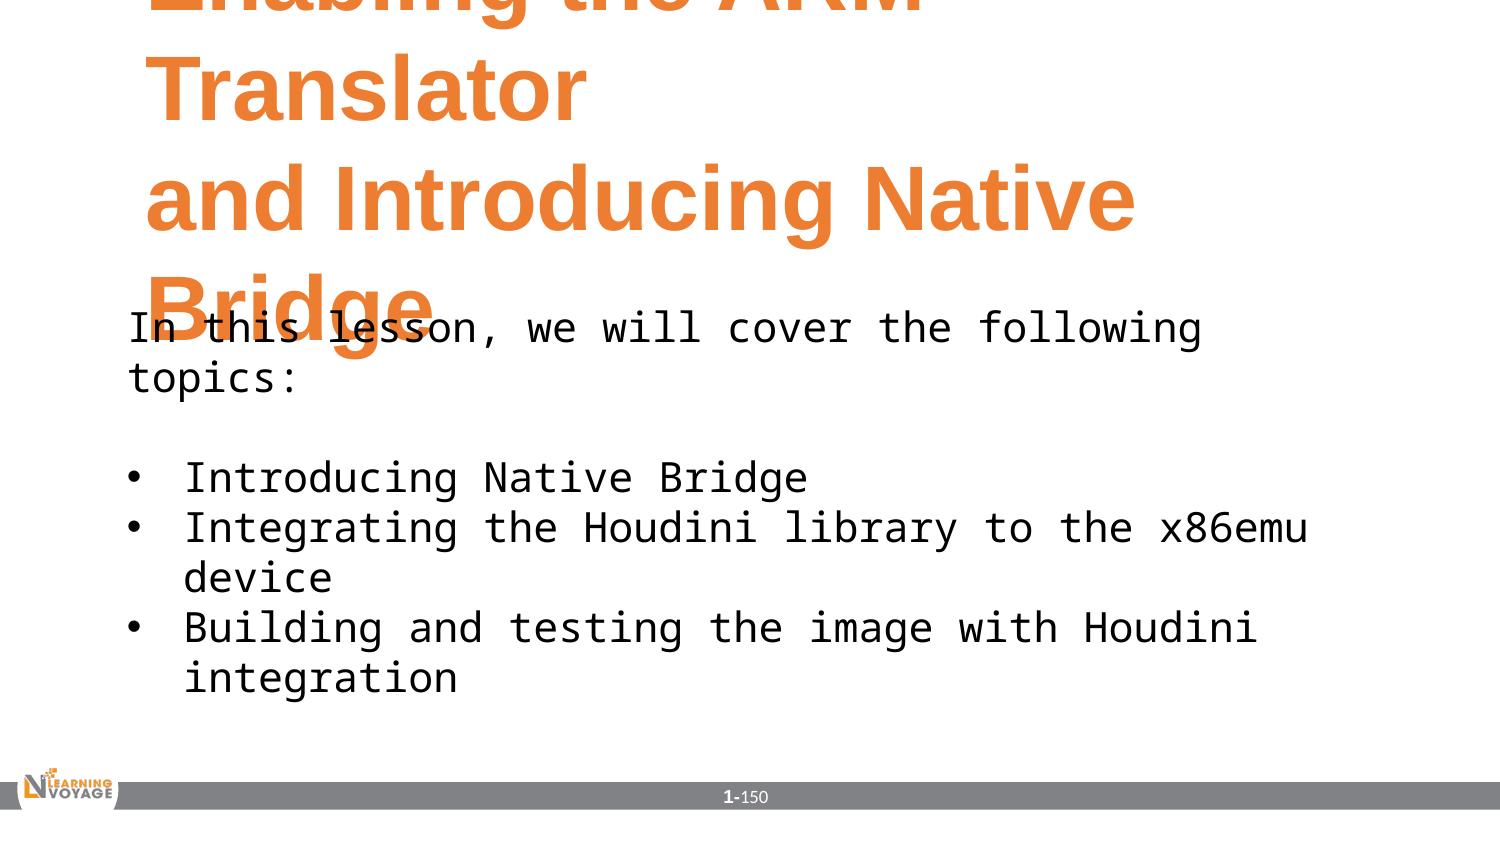

Enabling the ARM Translator
and Introducing Native Bridge
In this lesson, we will cover the following topics:

Introducing Native Bridge
Integrating the Houdini library to the x86emu device
Building and testing the image with Houdini integration
1-150